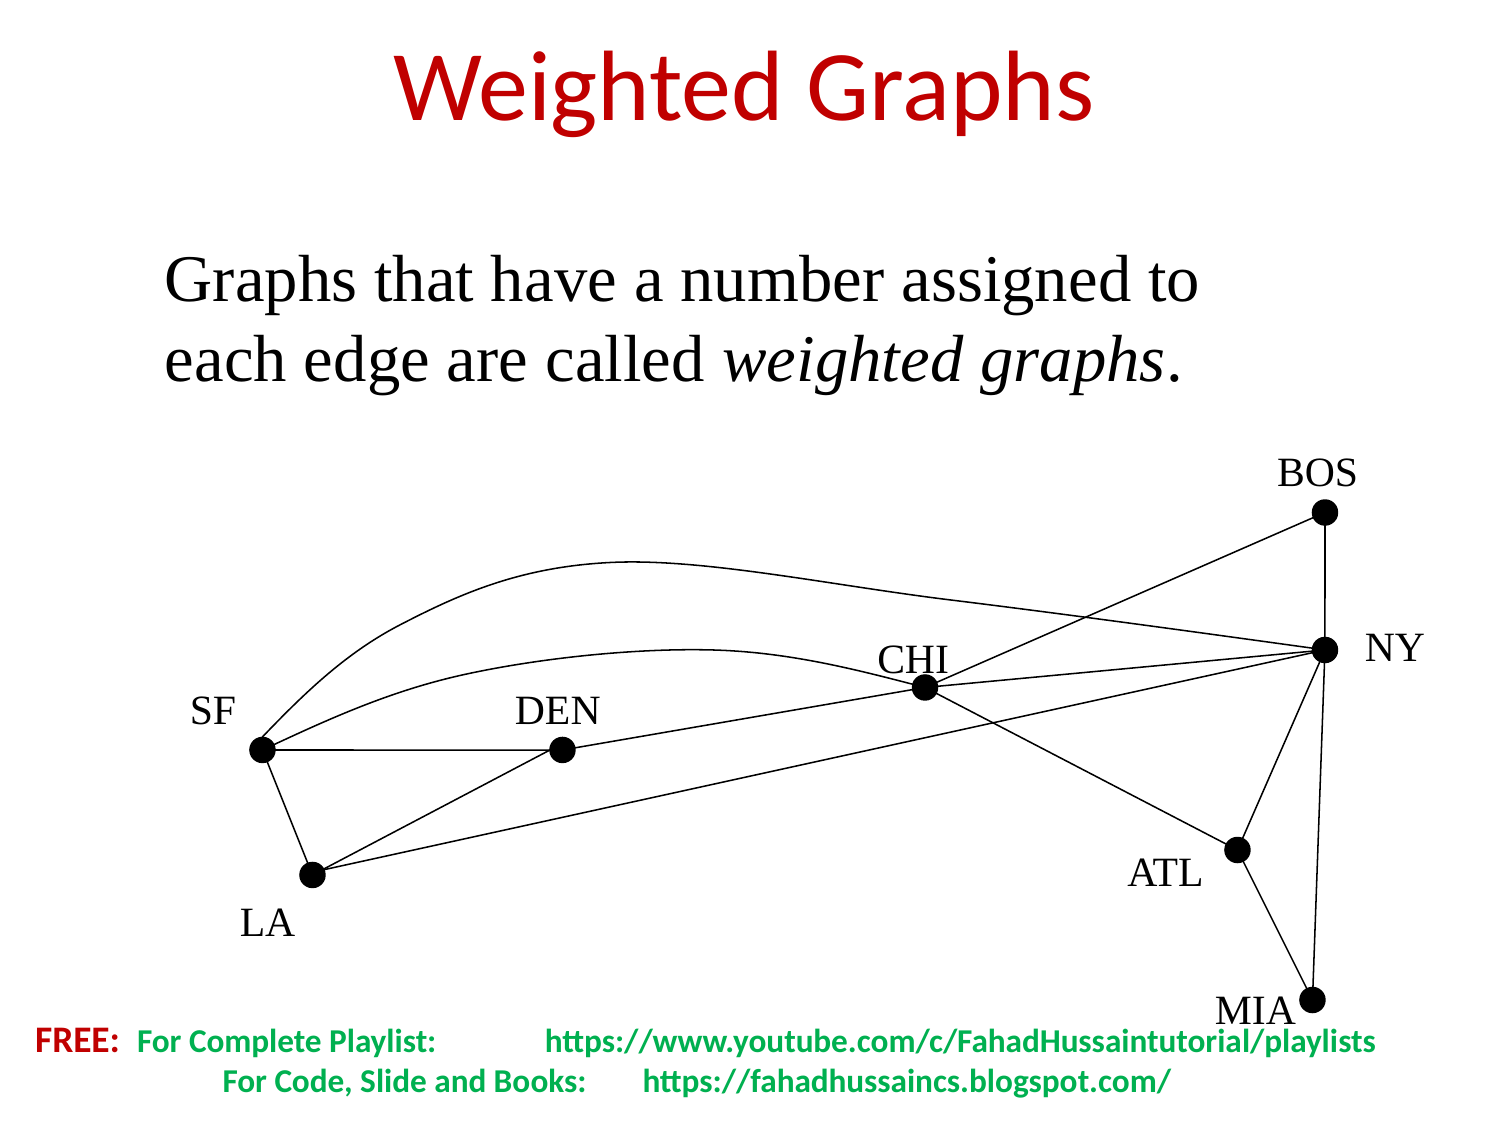

# Weighted Graphs
Graphs that have a number assigned to each edge are called weighted graphs.
BOS

NY
CHI
SF
DEN
ATL
LA
MIA
FREE:  For Complete Playlist: 	        https://www.youtube.com/c/FahadHussaintutorial/playlists
	     For Code, Slide and Books:	 https://fahadhussaincs.blogspot.com/